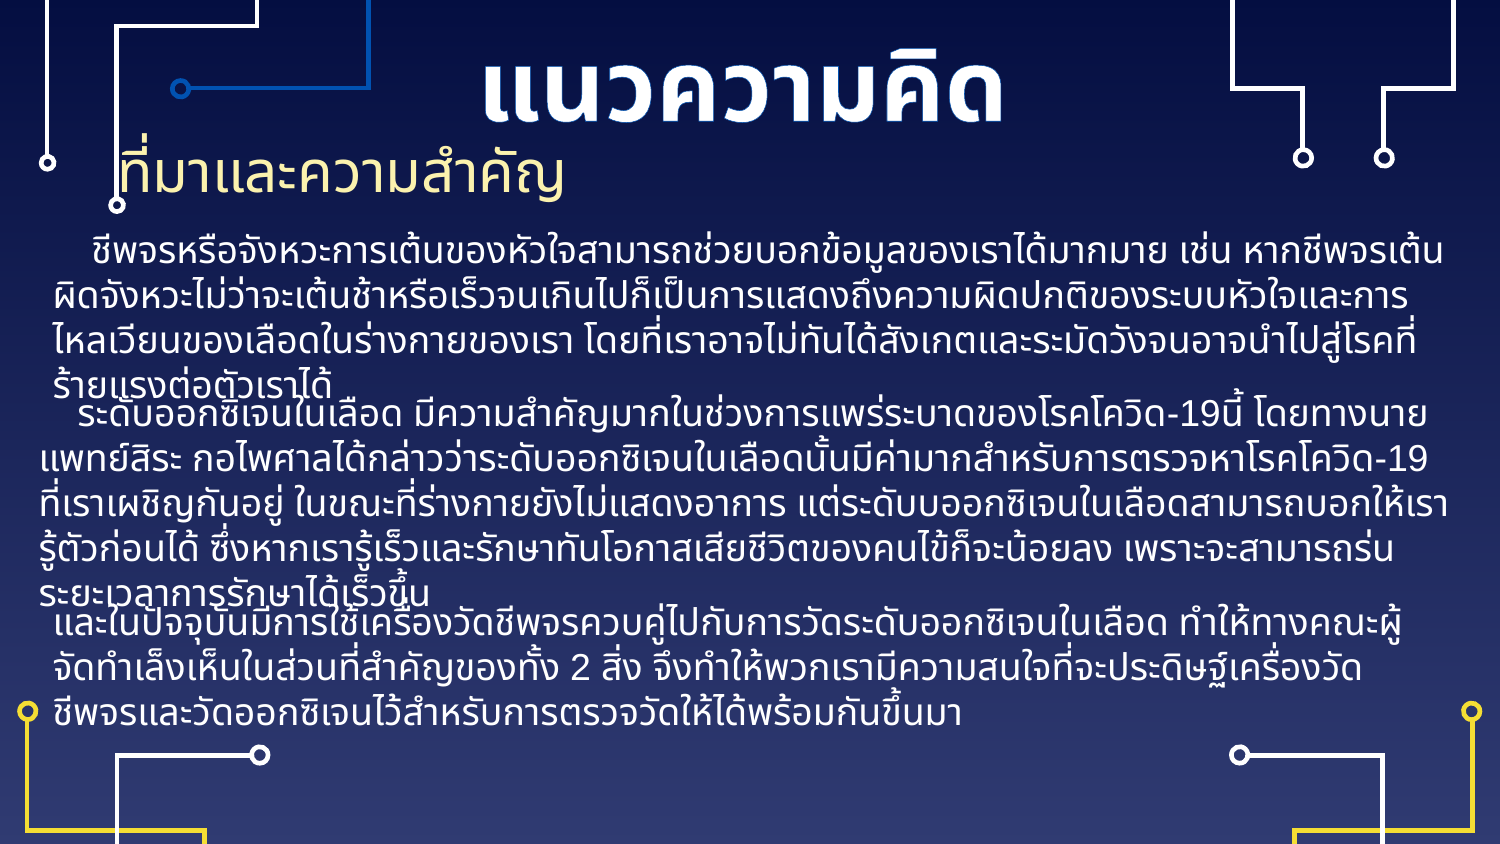

# แนวความคิด
ที่มาและความสำคัญ
    ชีพจรหรือจังหวะการเต้นของหัวใจสามารถช่วยบอกข้อมูลของเราได้มากมาย เช่น หากชีพจรเต้นผิดจังหวะไม่ว่าจะเต้นช้าหรือเร็วจนเกินไปก็เป็นการแสดงถึงความผิดปกติของระบบหัวใจและการไหลเวียนของเลือดในร่างกายของเรา โดยที่เราอาจไม่ทันได้สังเกตและระมัดวังจนอาจนำไปสู่โรคที่ร้ายแรงต่อตัวเราได้
    ระดับออกซิเจนในเลือด มีความสำคัญมากในช่วงการแพร่ระบาดของโรคโควิด-19นี้ โดยทางนายแพทย์สิระ กอไพศาลได้กล่าวว่าระดับออกซิเจนในเลือดนั้นมีค่ามากสำหรับการตรวจหาโรคโควิด-19 ที่เราเผชิญกันอยู่ ในขณะที่ร่างกายยังไม่แสดงอาการ แต่ระดับบออกซิเจนในเลือดสามารถบอกให้เรารู้ตัวก่อนได้ ซึ่งหากเรารู้เร็วและรักษาทันโอกาสเสียชีวิตของคนไข้ก็จะน้อยลง เพราะจะสามารถร่นระยะเวลาการรักษาได้เร็วขึ้น
และในปัจจุบันมีการใช้เครื่องวัดชีพจรควบคู่ไปกับการวัดระดับออกซิเจนในเลือด ทำให้ทางคณะผู้จัดทำเล็งเห็นในส่วนที่สำคัญของทั้ง 2 สิ่ง จึงทำให้พวกเรามีความสนใจที่จะประดิษฐ์เครื่องวัดชีพจรและวัดออกซิเจนไว้สำหรับการตรวจวัดให้ได้พร้อมกันขึ้นมา